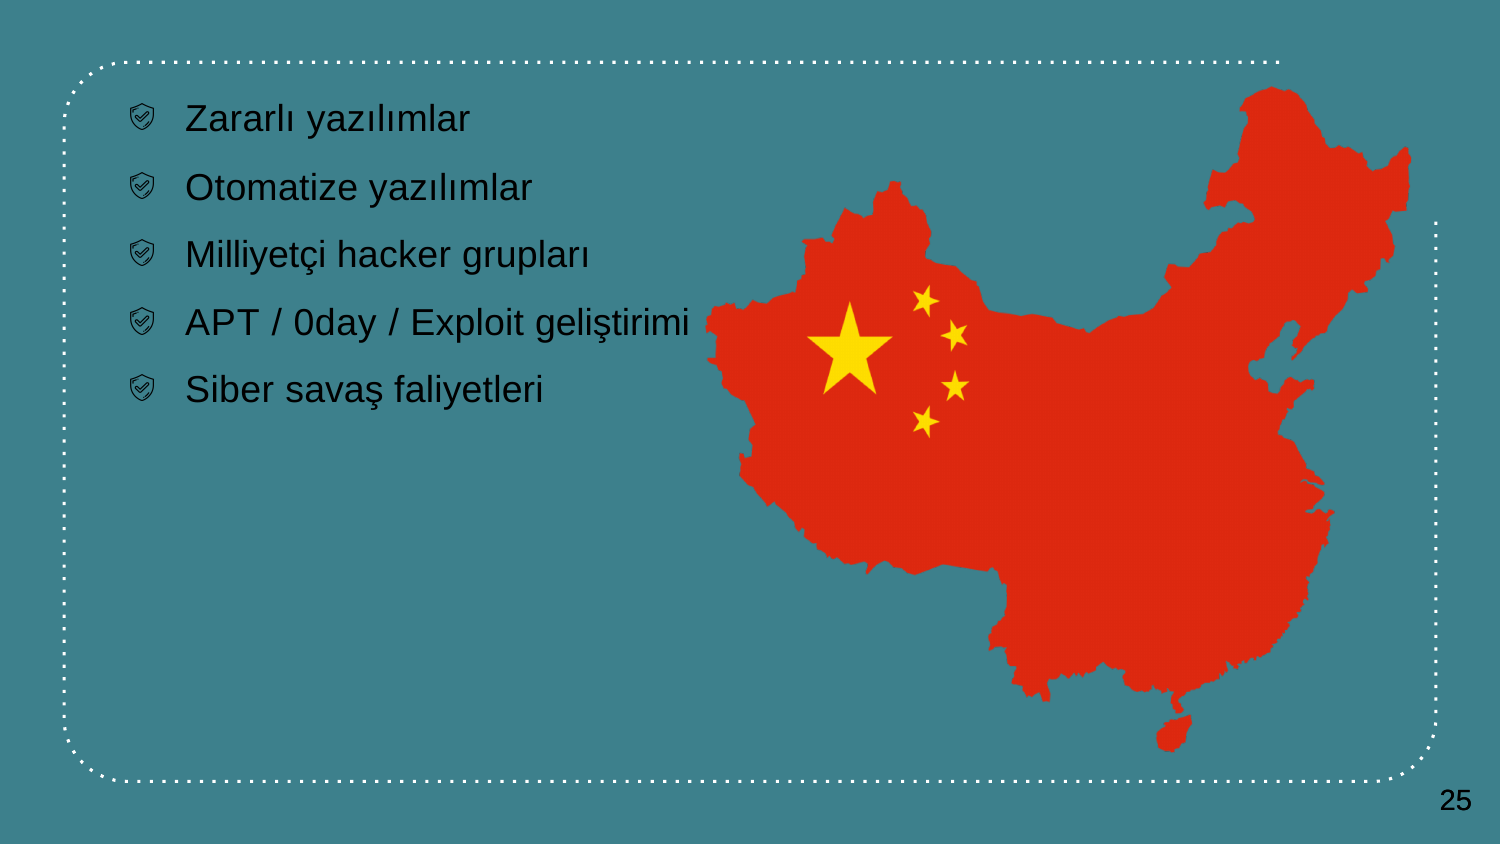

Zararlı yazılımlar
Otomatize yazılımlar
Milliyetçi hacker grupları
APT / 0day / Exploit geliştirimi
Siber savaş faliyetleri

25
25